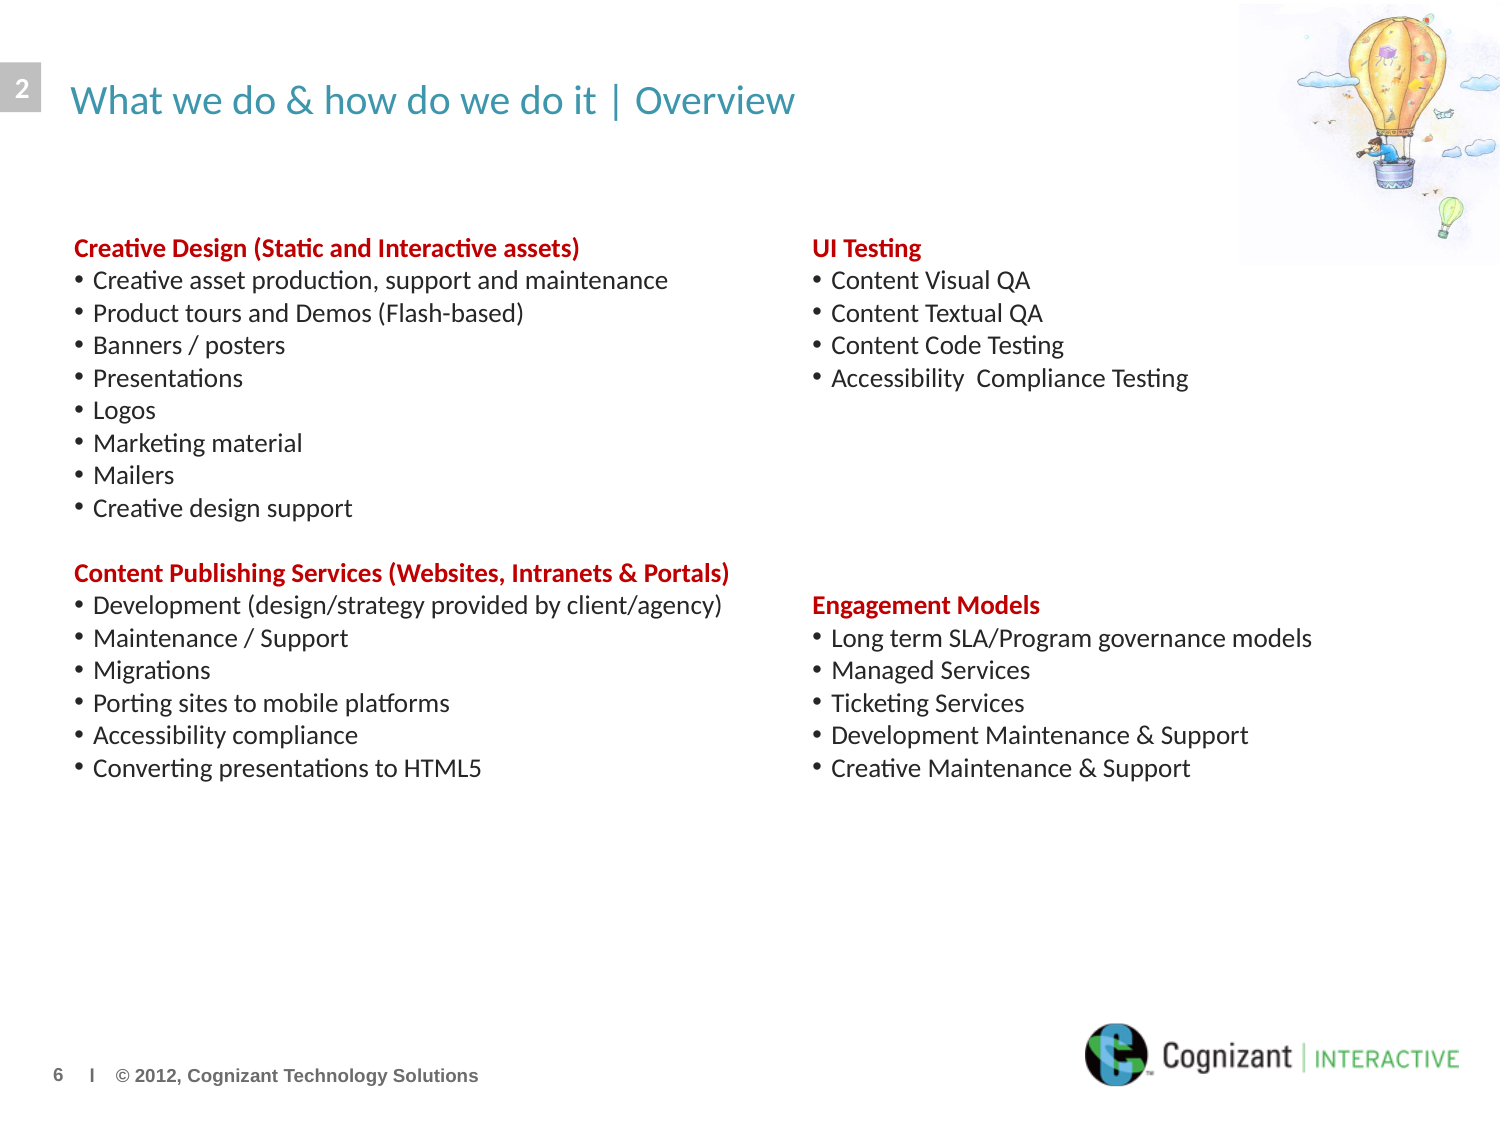

2
What we do & how do we do it | Overview
Creative Design (Static and Interactive assets)
Creative asset production, support and maintenance
Product tours and Demos (Flash-based)
Banners / posters
Presentations
Logos
Marketing material
Mailers
Creative design support
Content Publishing Services (Websites, Intranets & Portals)
Development (design/strategy provided by client/agency)
Maintenance / Support
Migrations
Porting sites to mobile platforms
Accessibility compliance
Converting presentations to HTML5
UI Testing
Content Visual QA
Content Textual QA
Content Code Testing
Accessibility  Compliance Testing

Engagement Models
Long term SLA/Program governance models
Managed Services
Ticketing Services
Development Maintenance & Support
Creative Maintenance & Support
 l    © 2012, Cognizant Technology Solutions
6